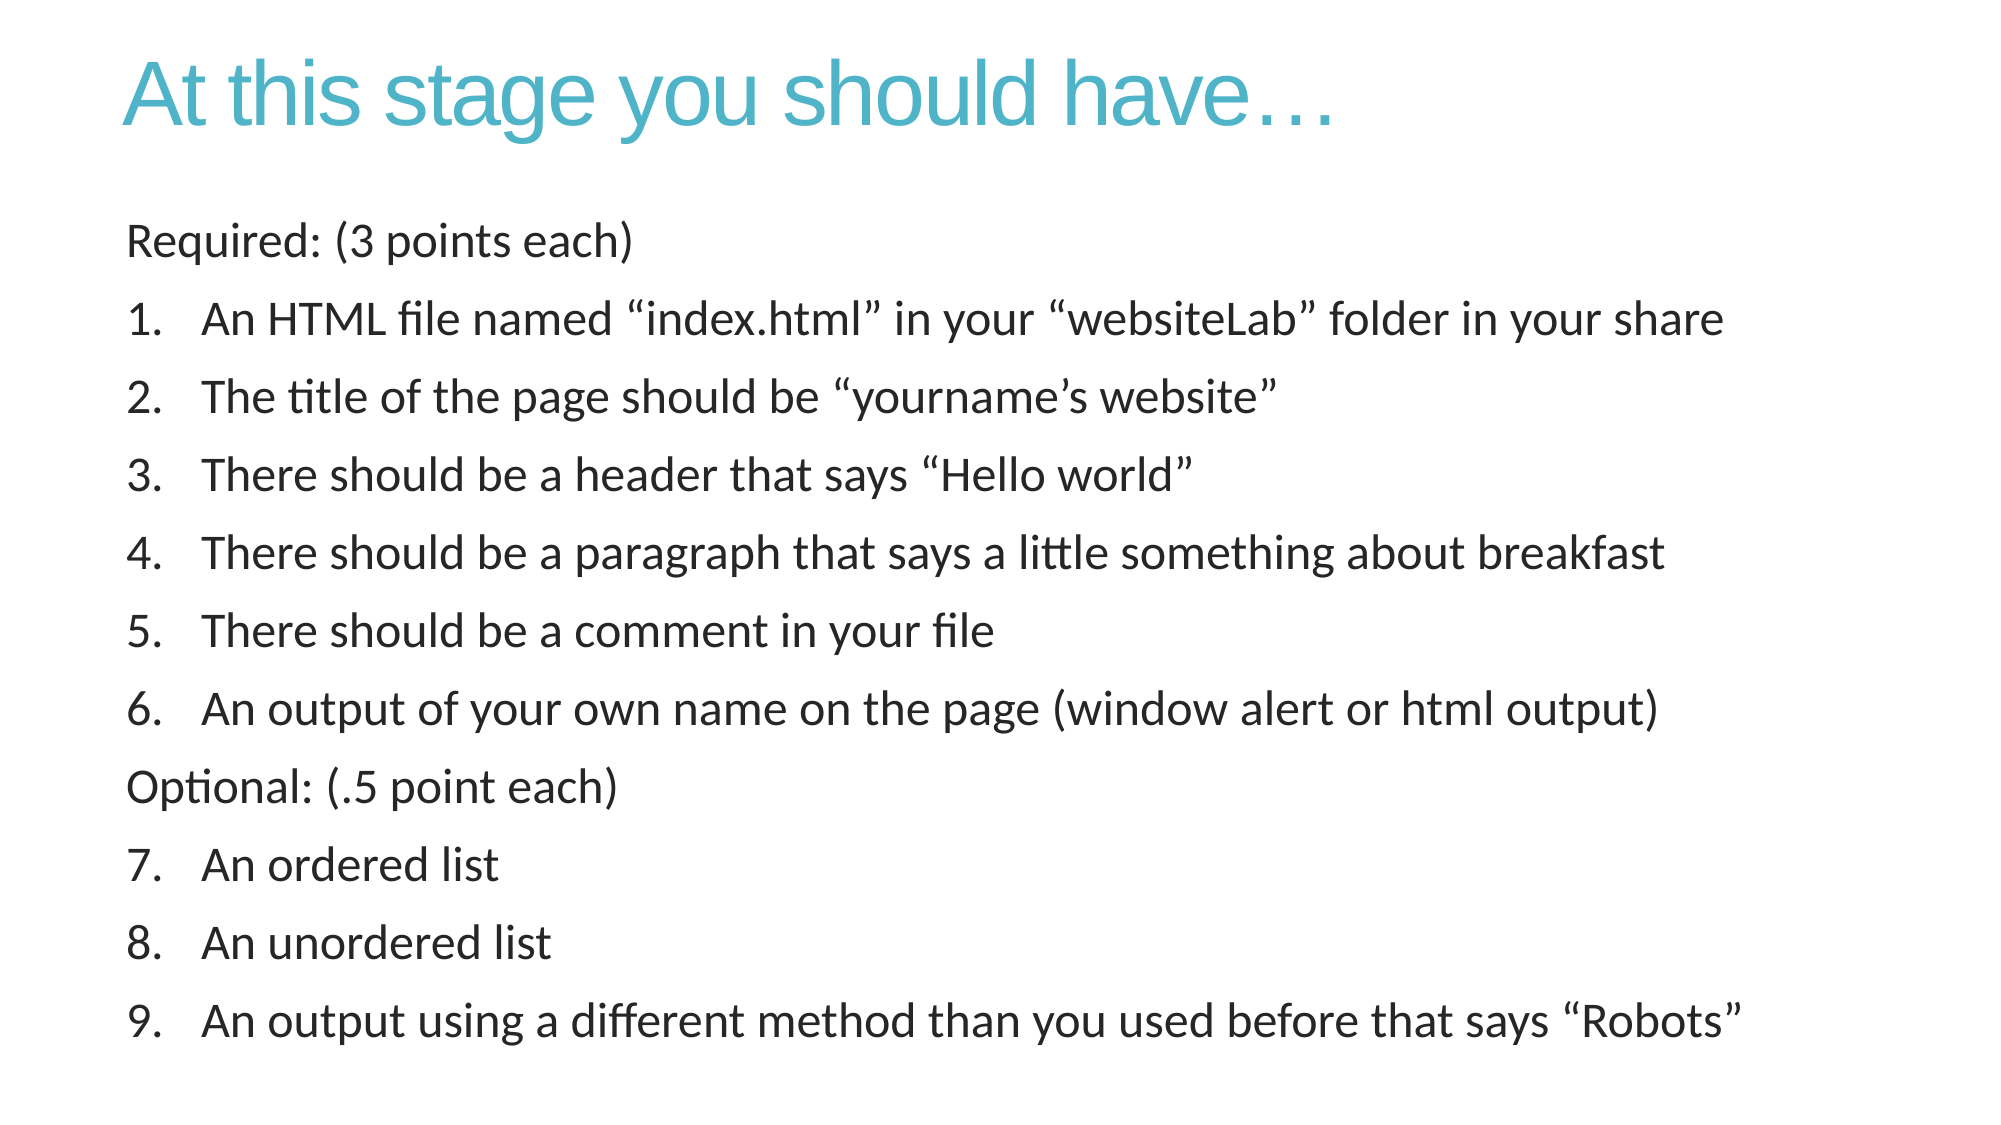

# At this stage you should have…
Required: (3 points each)
An HTML file named “index.html” in your “websiteLab” folder in your share
The title of the page should be “yourname’s website”
There should be a header that says “Hello world”
There should be a paragraph that says a little something about breakfast
There should be a comment in your file
An output of your own name on the page (window alert or html output)
Optional: (.5 point each)
An ordered list
An unordered list
An output using a different method than you used before that says “Robots”